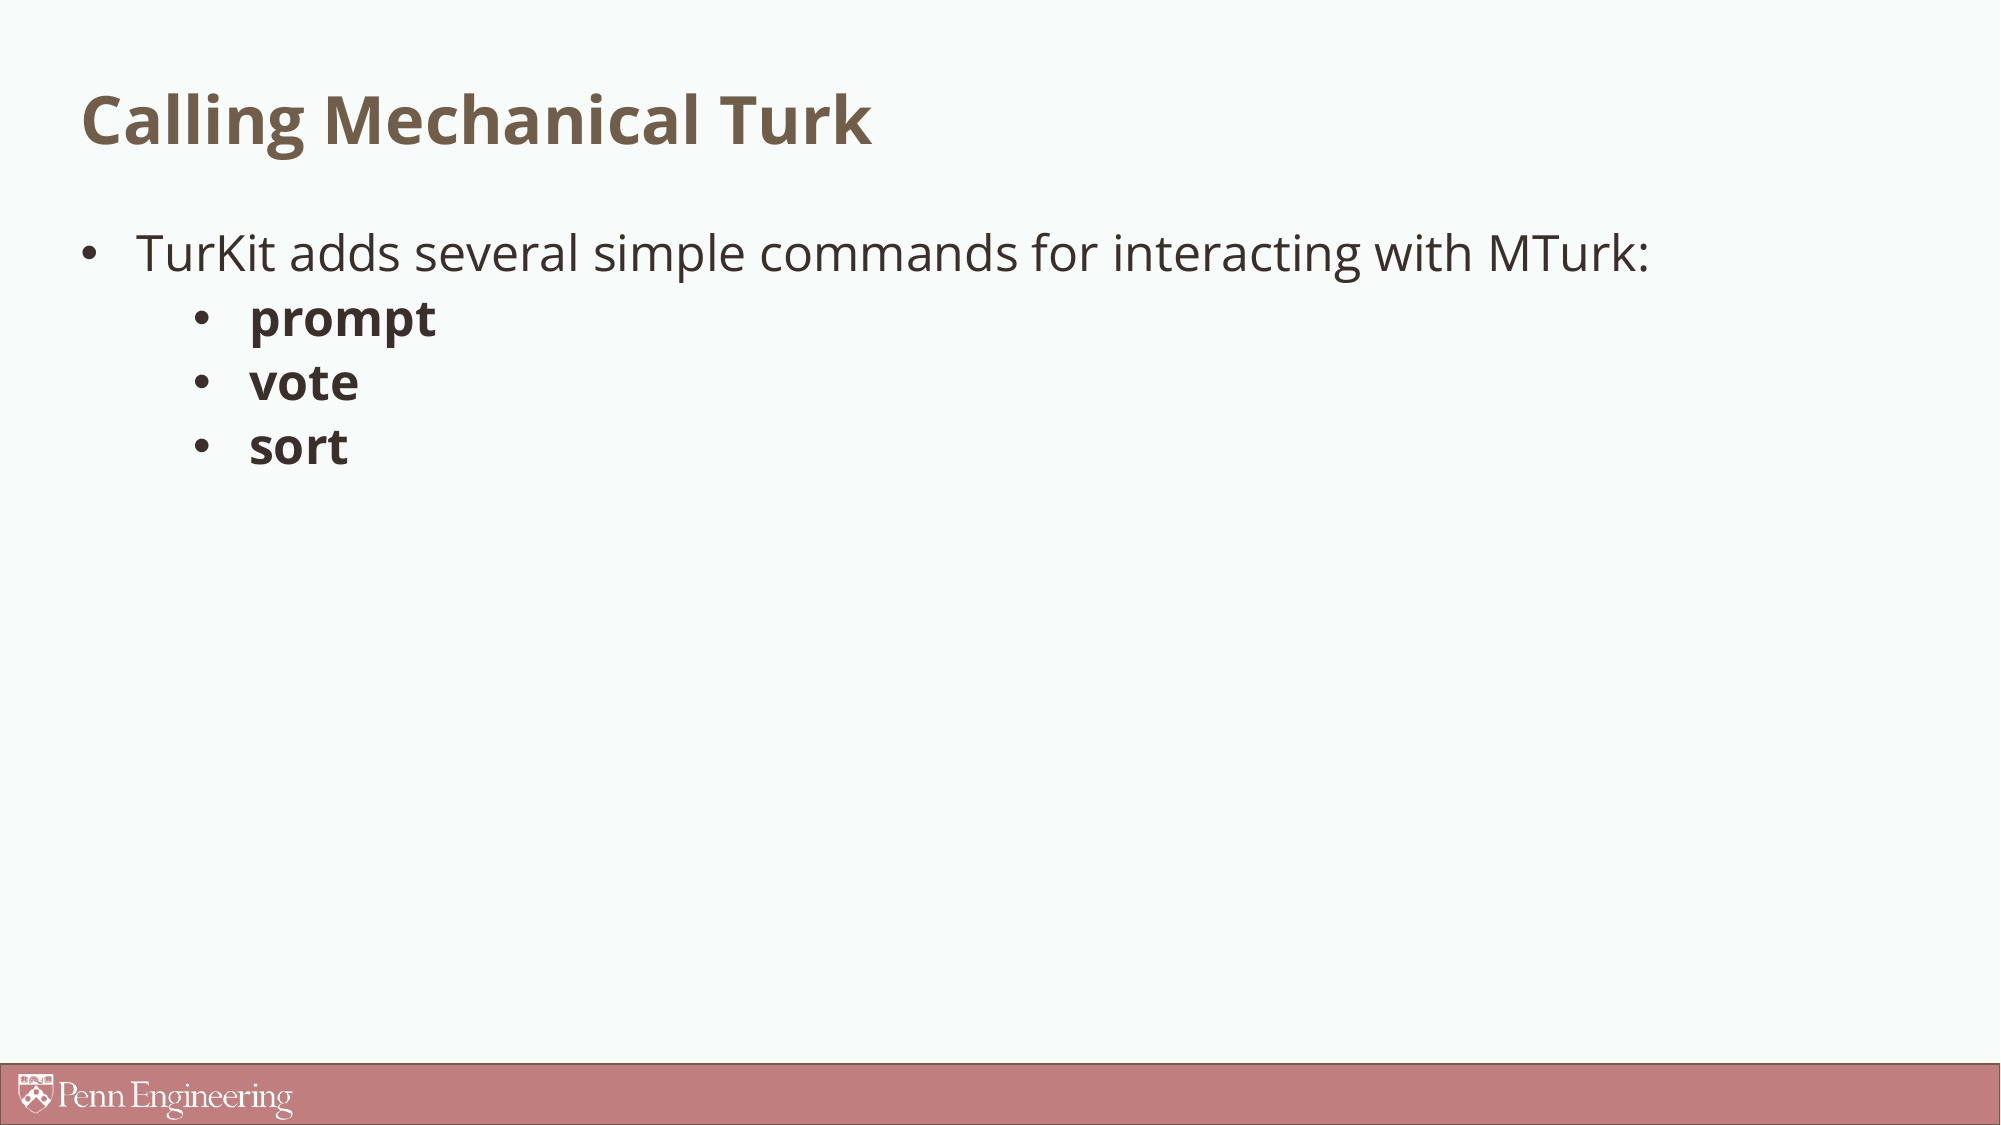

# Calling Mechanical Turk
TurKit adds several simple commands for interacting with MTurk:
prompt
vote
sort